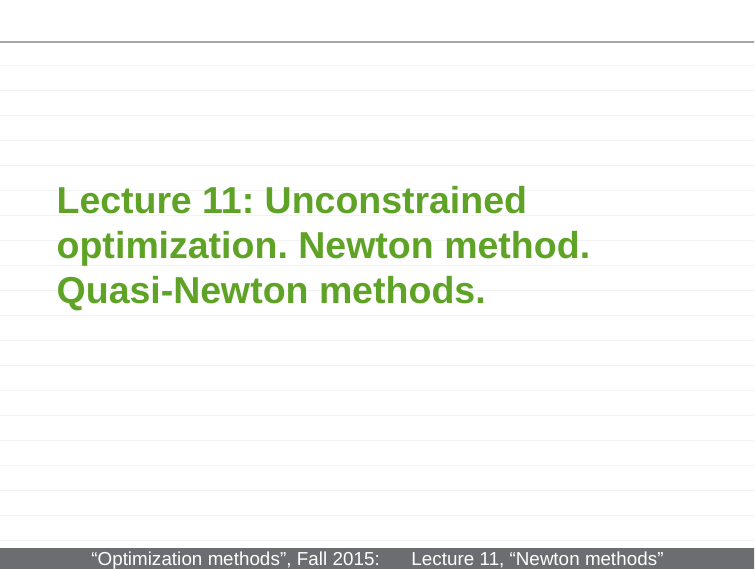

# Lecture 11: Unconstrained optimization. Newton method. Quasi-Newton methods.